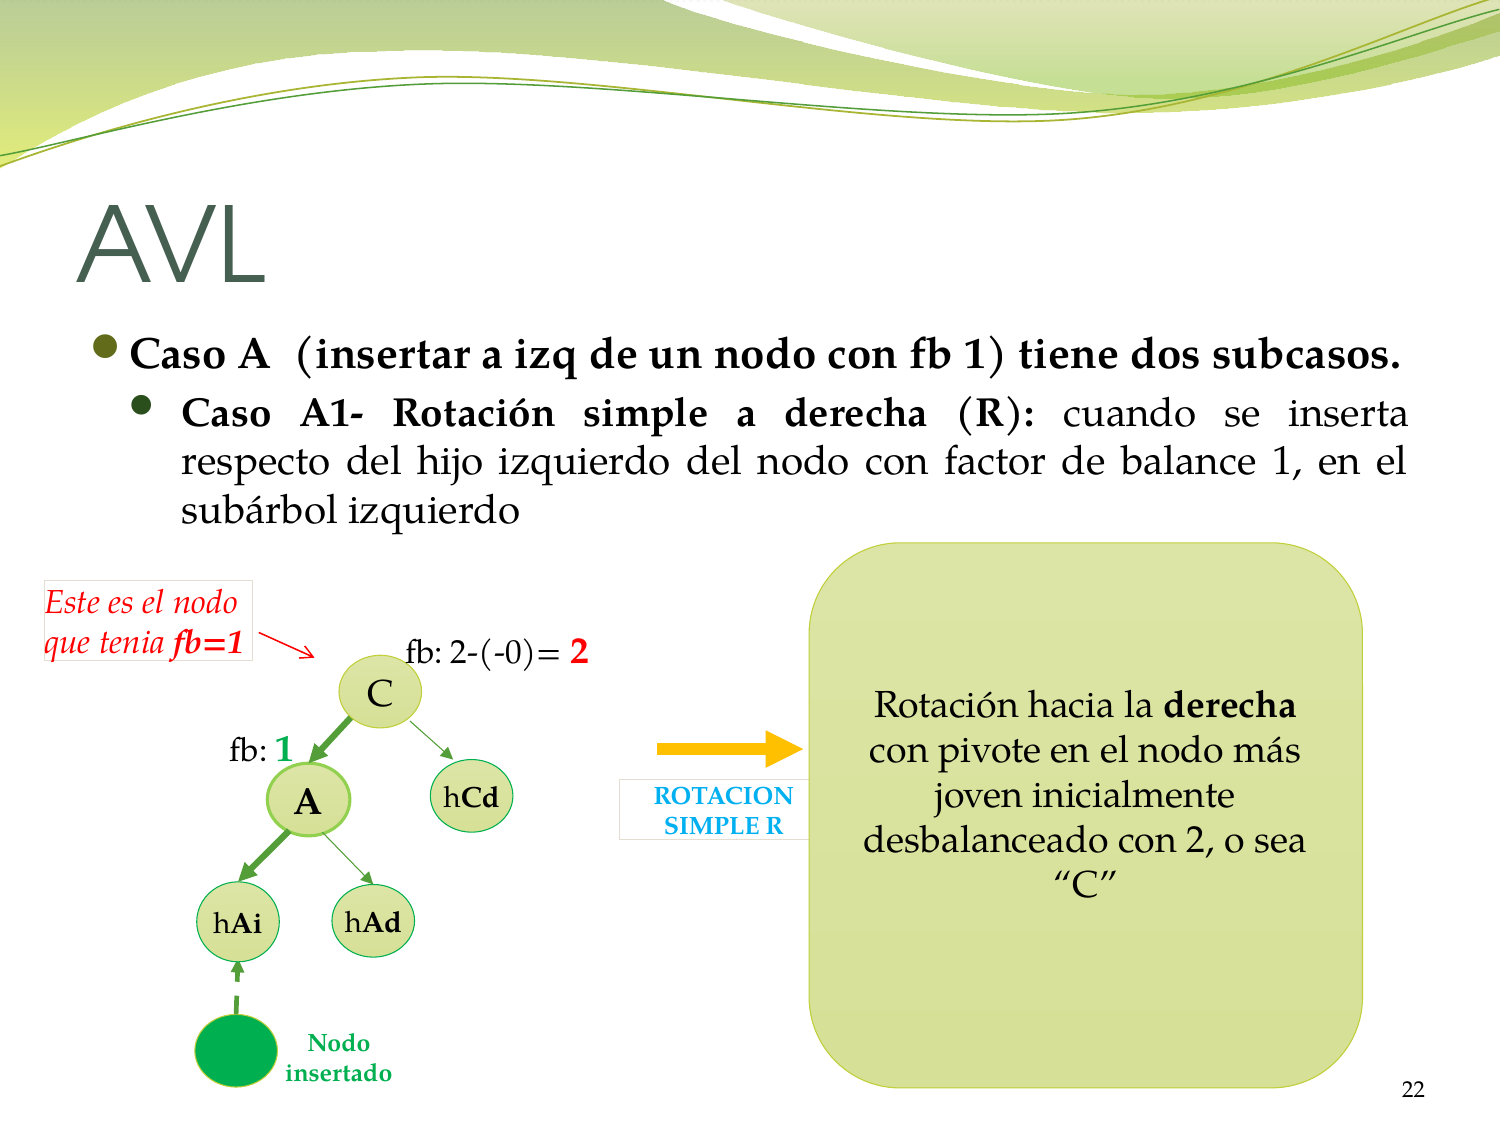

# AVL
Caso A  (insertar a izq de un nodo con fb 1) tiene dos subcasos.
Caso A1- Rotación simple a derecha (R): cuando se inserta respecto del hijo izquierdo del nodo con factor de balance 1, en el subárbol izquierdo

Rotación hacia la derecha con pivote en el nodo más joven inicialmente desbalanceado con 2, o sea “C”

Este es el nodo que tenia fb=1
fb: 0
fb: 2-(-0)= 2
A
C
fb: 1
fb: 0

hCd
hAi
C
A
ROTACION
SIMPLE R
hAi
hAd
hCd
hAd

Nodo insertado

Nodo insertado
22